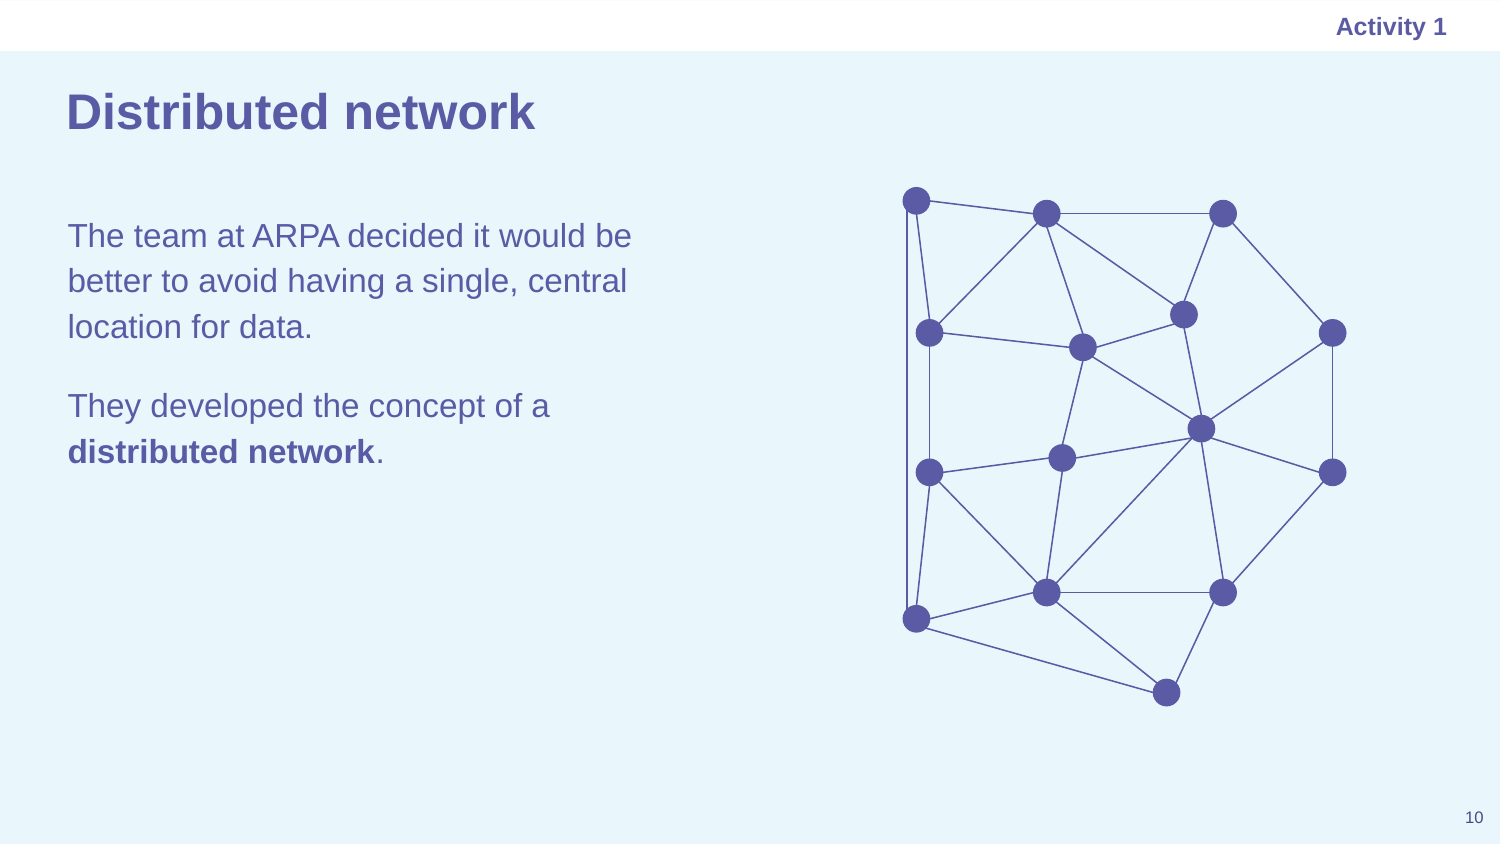

Activity 1
# Distributed network

The team at ARPA decided it would be better to avoid having a single, central location for data.
They developed the concept of a distributed network.

10